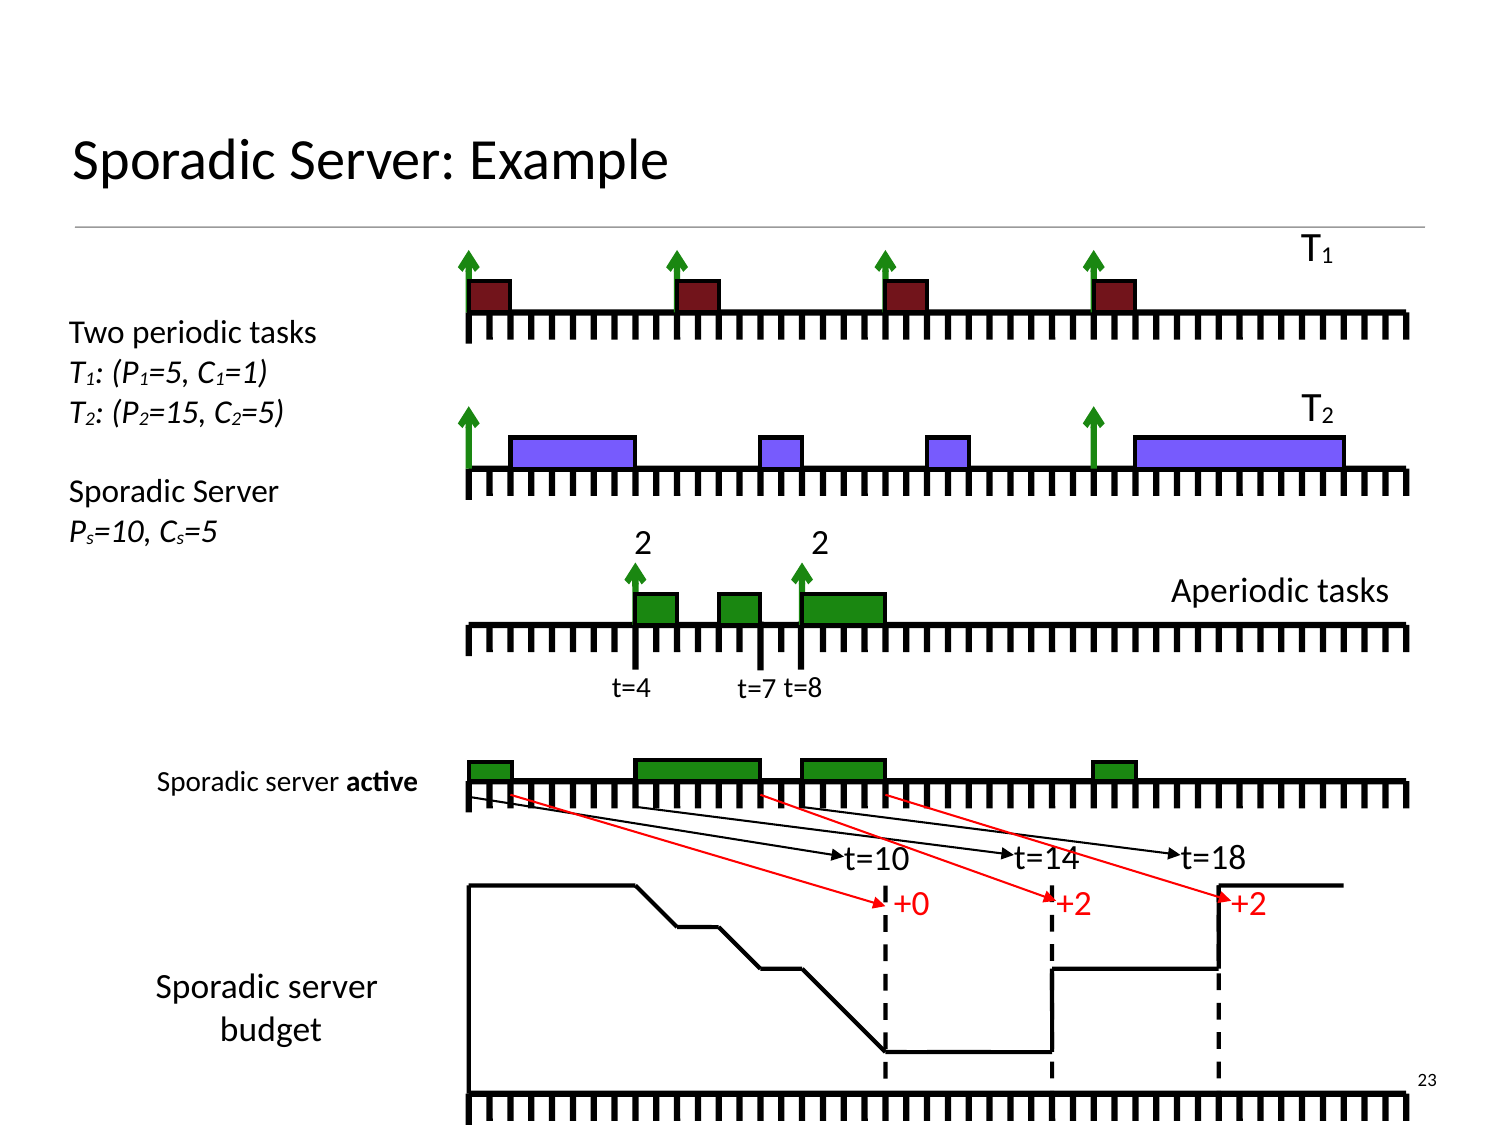

# Sporadic Server: Example
T1

Two periodic tasks
T1: (P1=5, C1=1)
T2: (P2=15, C2=5)

Sporadic Server
Ps=10, Cs=5

T2

2
2

Aperiodic tasks

t=4
t=8
t=7

Sporadic server active

t=14
t=18
t=10
+0
+2
+2

Sporadic server
budget

23